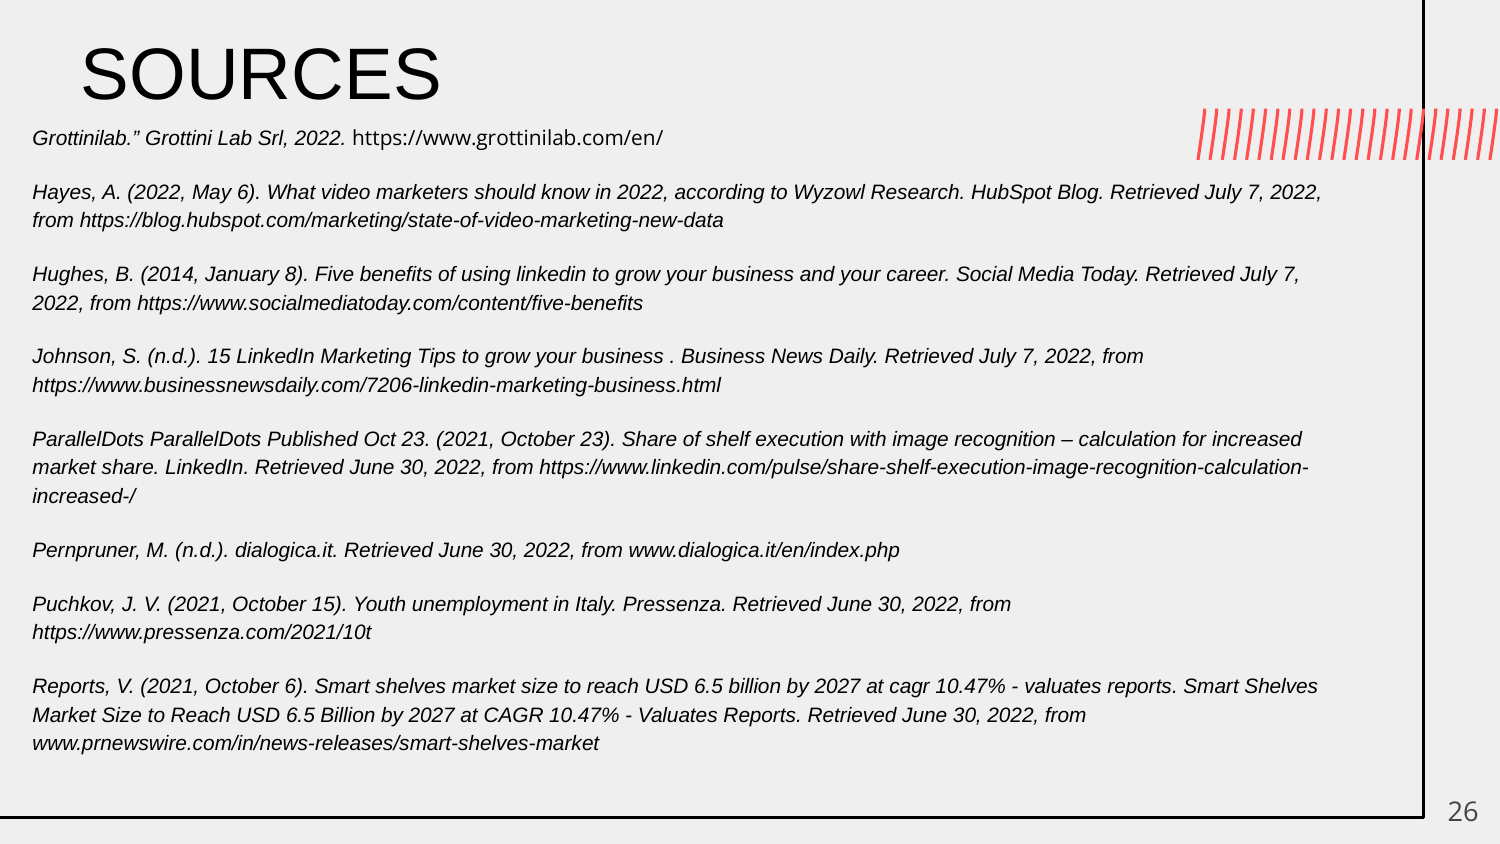

# SOURCES
Grottinilab.” Grottini Lab Srl, 2022. https://www.grottinilab.com/en/
Hayes, A. (2022, May 6). What video marketers should know in 2022, according to Wyzowl Research. HubSpot Blog. Retrieved July 7, 2022, from https://blog.hubspot.com/marketing/state-of-video-marketing-new-data
Hughes, B. (2014, January 8). Five benefits of using linkedin to grow your business and your career. Social Media Today. Retrieved July 7, 2022, from https://www.socialmediatoday.com/content/five-benefits
Johnson, S. (n.d.). 15 LinkedIn Marketing Tips to grow your business . Business News Daily. Retrieved July 7, 2022, from https://www.businessnewsdaily.com/7206-linkedin-marketing-business.html
ParallelDots ParallelDots Published Oct 23. (2021, October 23). Share of shelf execution with image recognition – calculation for increased market share. LinkedIn. Retrieved June 30, 2022, from https://www.linkedin.com/pulse/share-shelf-execution-image-recognition-calculation-increased-/
Pernpruner, M. (n.d.). dialogica.it. Retrieved June 30, 2022, from www.dialogica.it/en/index.php
Puchkov, J. V. (2021, October 15). Youth unemployment in Italy. Pressenza. Retrieved June 30, 2022, from https://www.pressenza.com/2021/10t
Reports, V. (2021, October 6). Smart shelves market size to reach USD 6.5 billion by 2027 at cagr 10.47% - valuates reports. Smart Shelves Market Size to Reach USD 6.5 Billion by 2027 at CAGR 10.47% - Valuates Reports. Retrieved June 30, 2022, from www.prnewswire.com/in/news-releases/smart-shelves-market

26